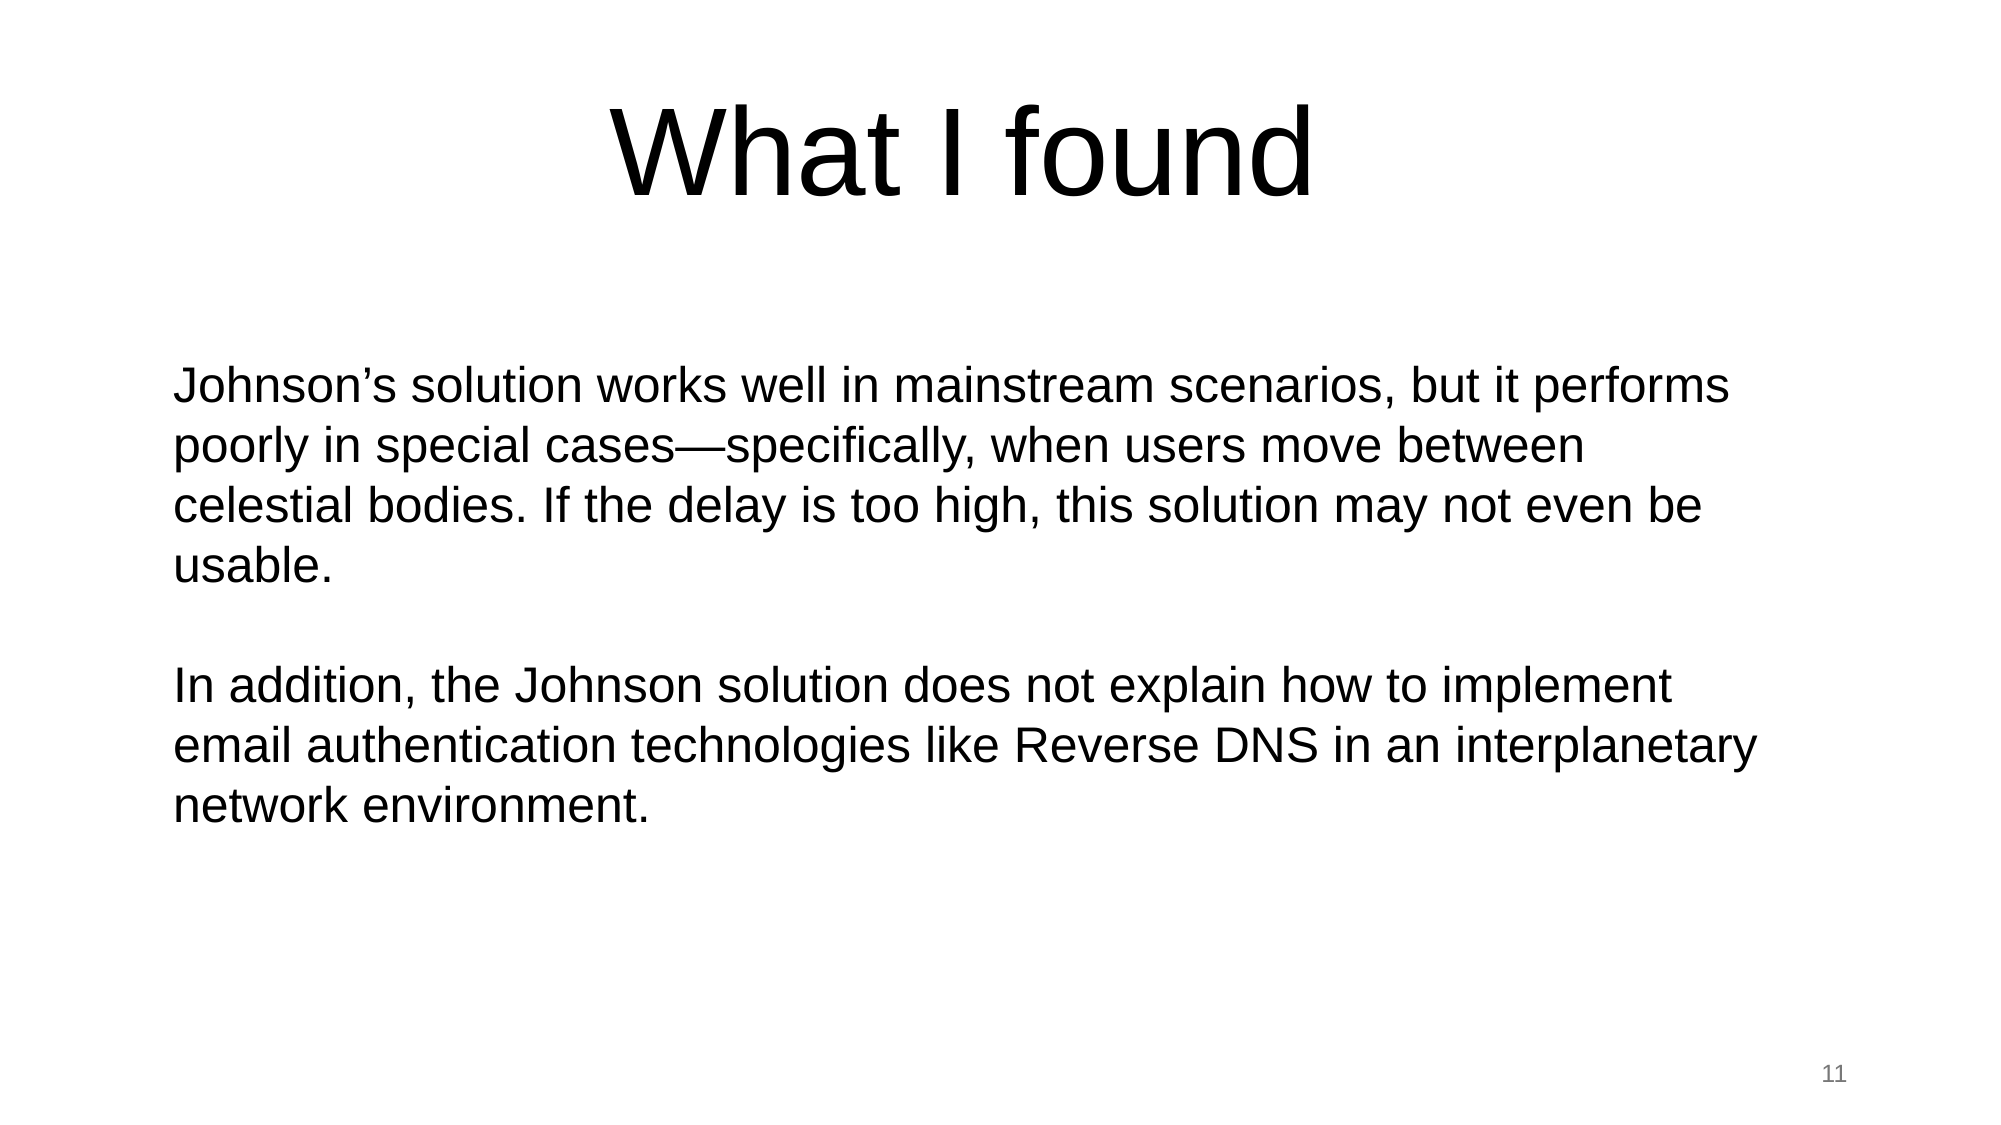

What I found
Johnson’s solution works well in mainstream scenarios, but it performs poorly in special cases—specifically, when users move between celestial bodies. If the delay is too high, this solution may not even be usable.

In addition, the Johnson solution does not explain how to implement email authentication technologies like Reverse DNS in an interplanetary network environment.

11